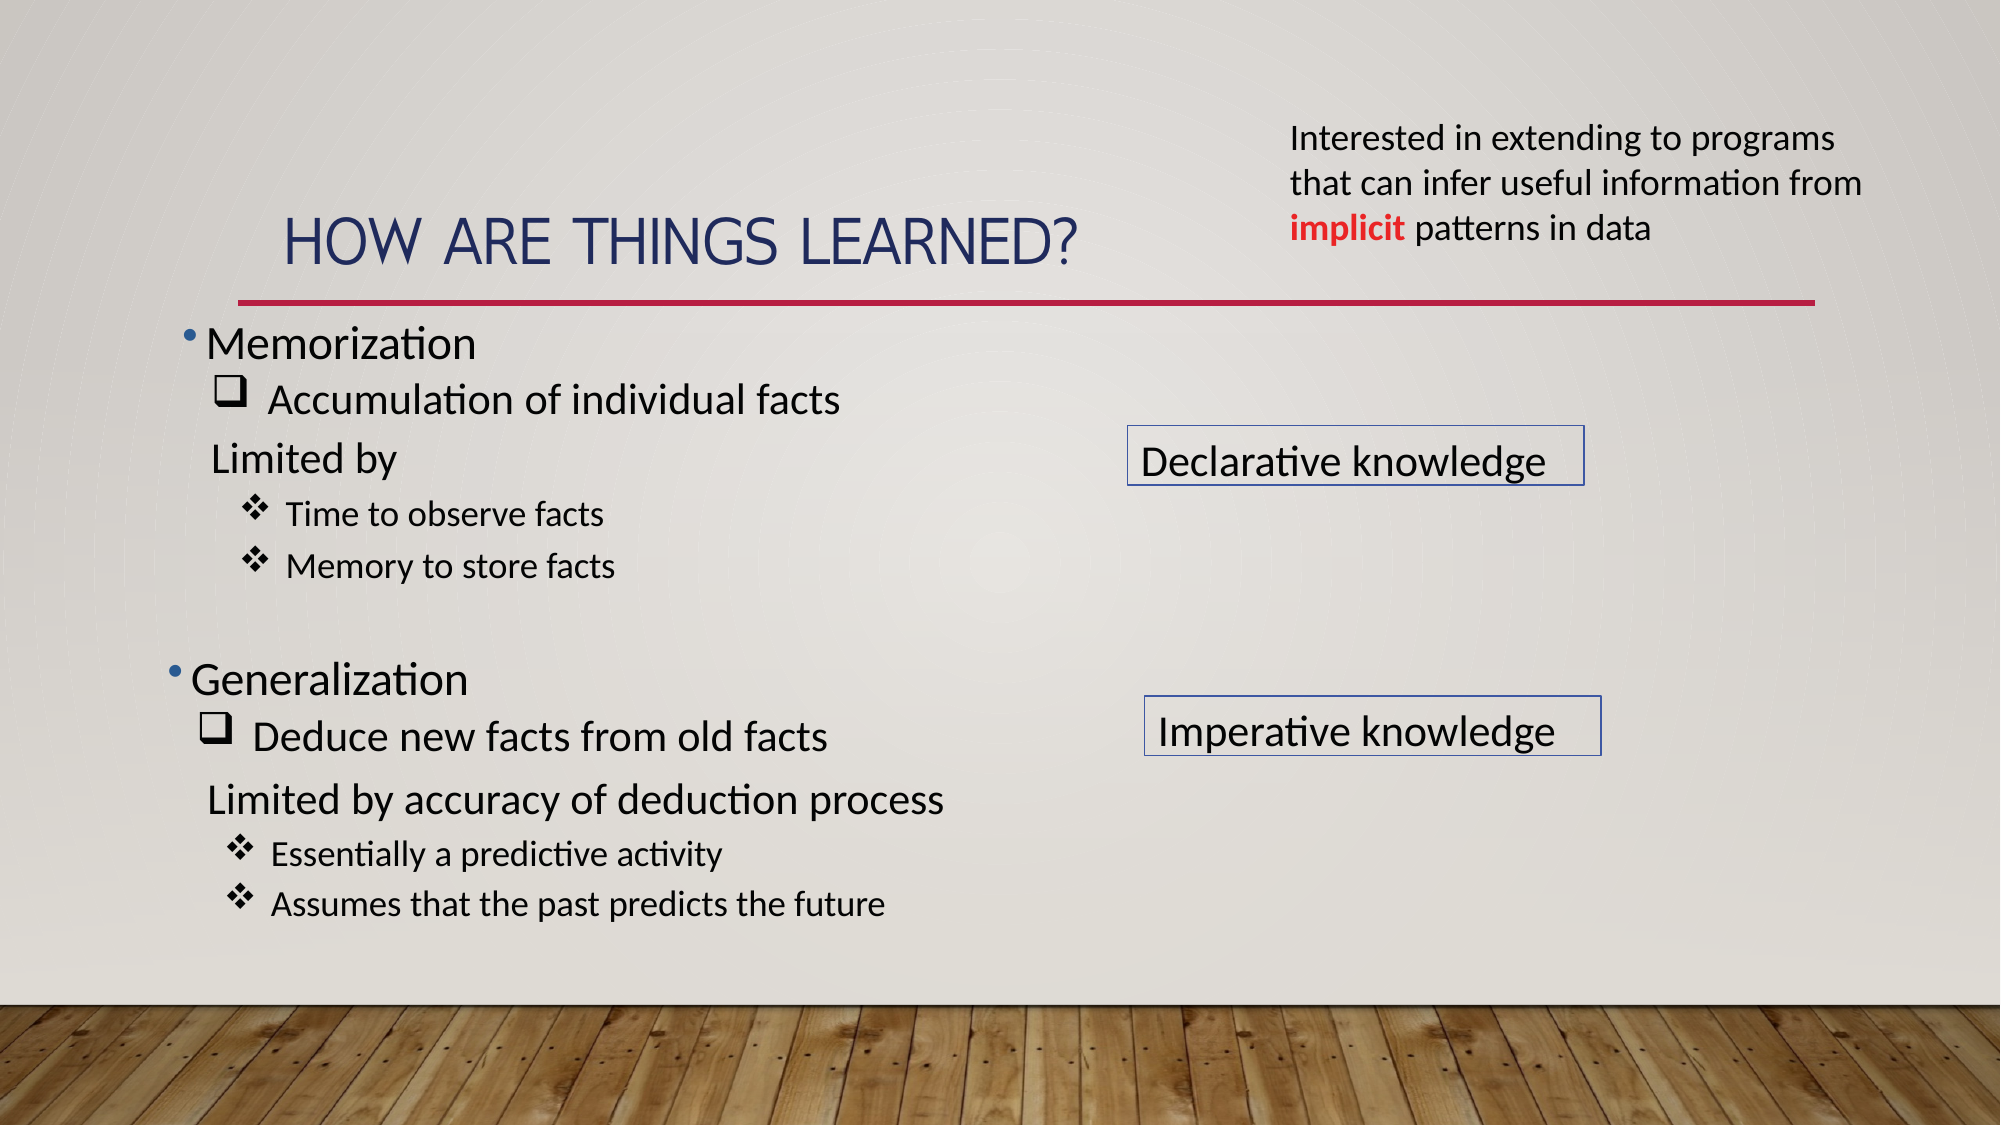

Interested in extending to programs that can infer useful information from implicit patterns in data
# How Are Things Learned?
Memorization
Accumulation of individual facts
Limited by
Time to observe facts
Memory to store facts
Declarative knowledge
Generalization
Deduce new facts from old facts
 Limited by accuracy of deduction process
Essentially a predictive activity
Assumes that the past predicts the future

Imperative knowledge